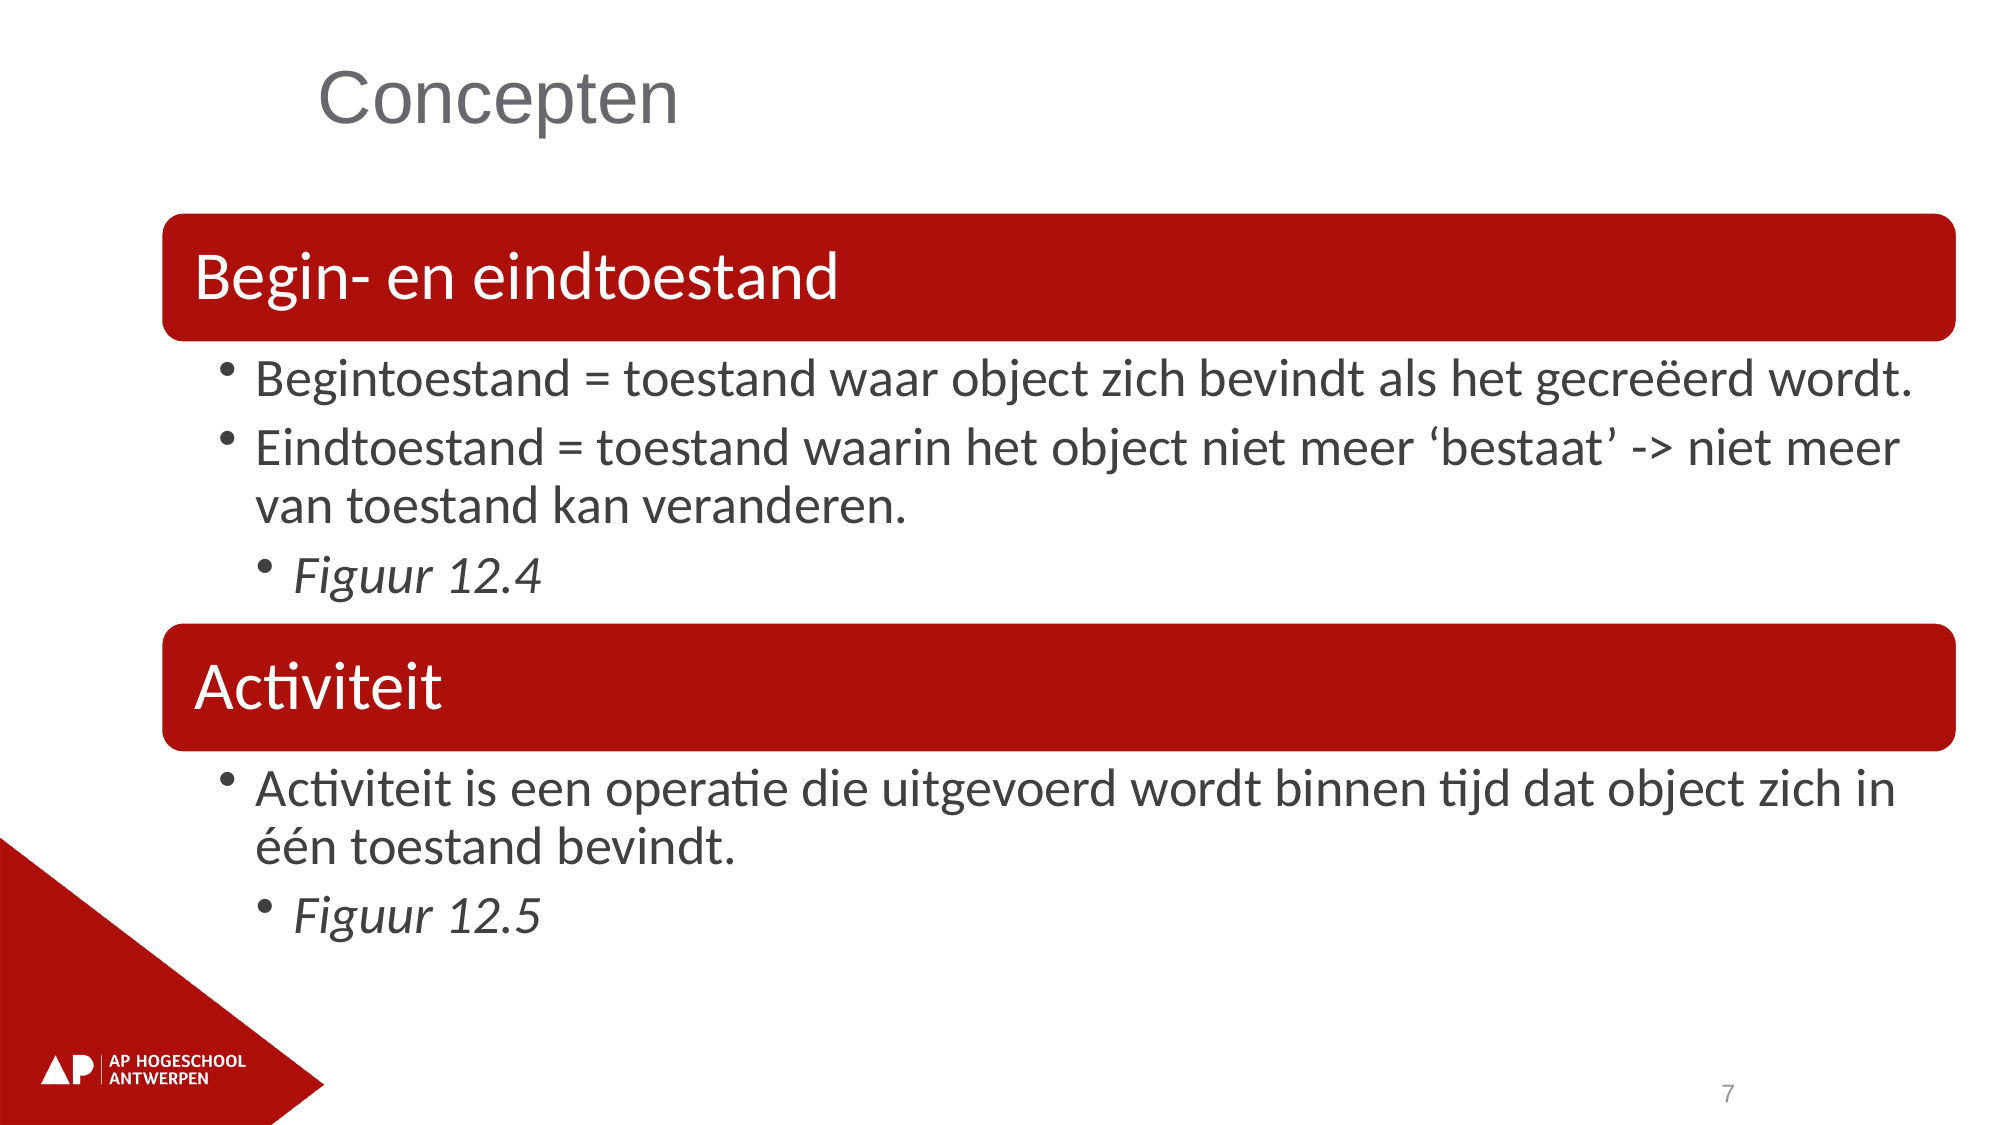

Concepten
Begin- en eindtoestand
Begintoestand = toestand waar object zich bevindt als het gecreëerd wordt.
Eindtoestand = toestand waarin het object niet meer ‘bestaat’ -> niet meer van toestand kan veranderen.
Figuur 12.4
Activiteit
Activiteit is een operatie die uitgevoerd wordt binnen tijd dat object zich in één toestand bevindt.
Figuur 12.5
7